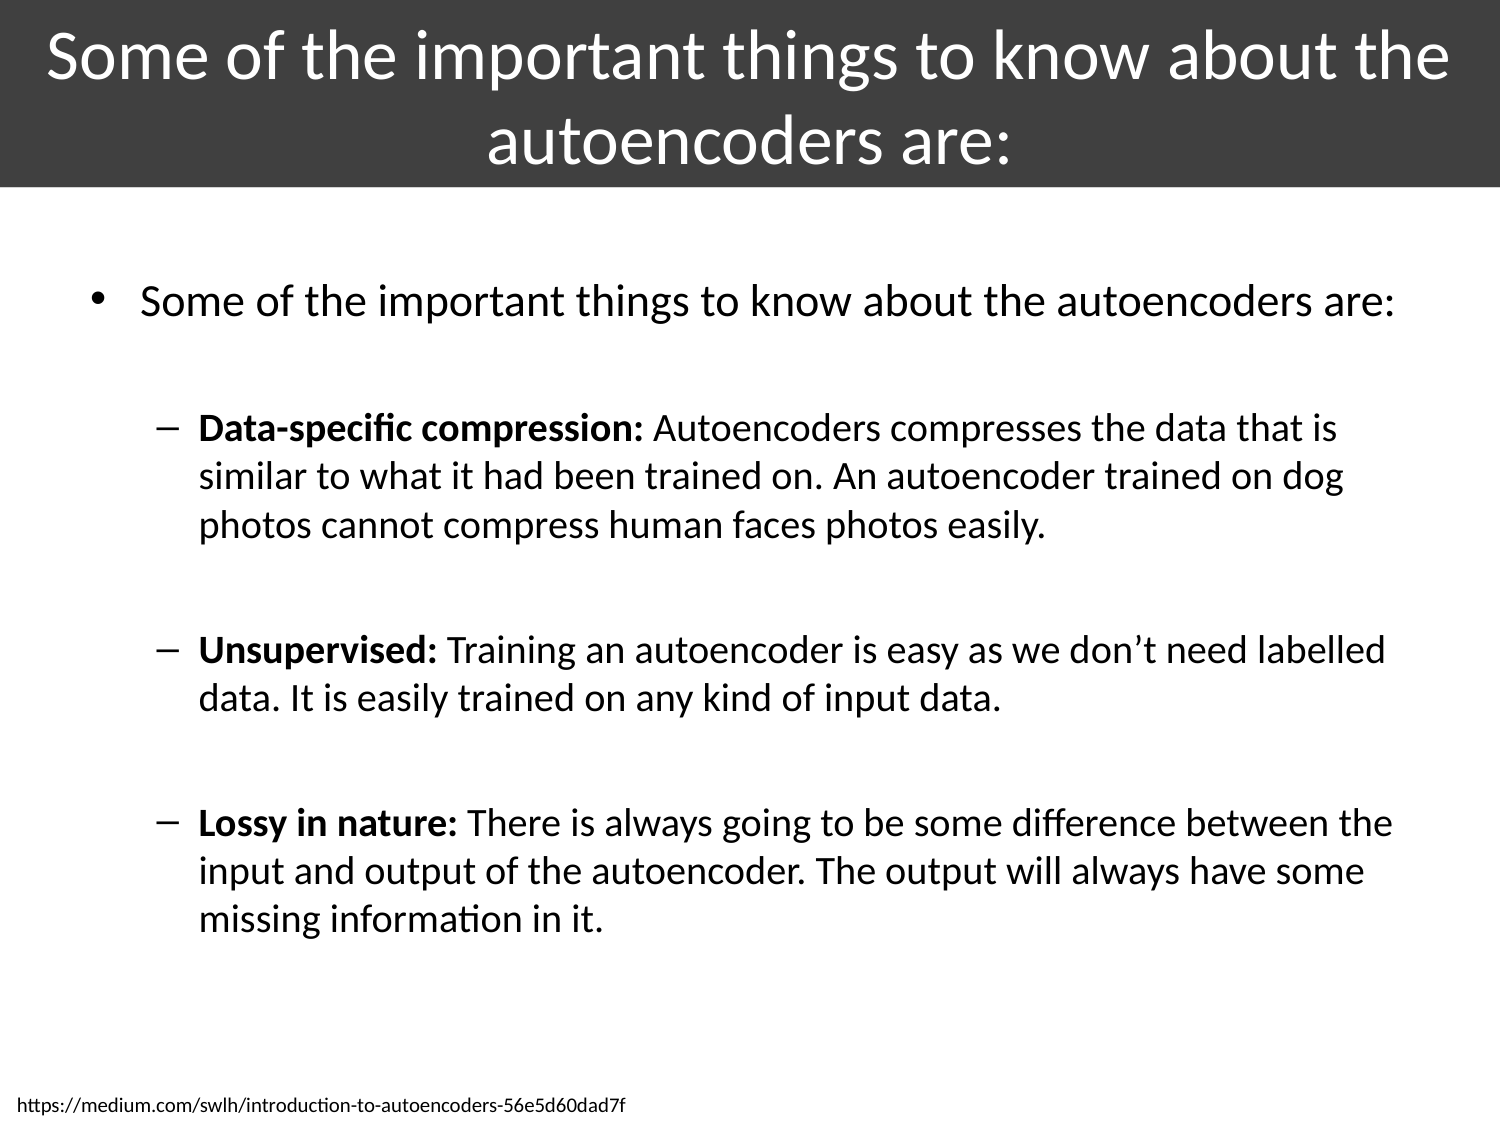

# Some of the important things to know about the autoencoders are:
Some of the important things to know about the autoencoders are:

Data-specific compression: Autoencoders compresses the data that is similar to what it had been trained on. An autoencoder trained on dog photos cannot compress human faces photos easily.

Unsupervised: Training an autoencoder is easy as we don’t need labelled data. It is easily trained on any kind of input data.

Lossy in nature: There is always going to be some difference between the input and output of the autoencoder. The output will always have some missing information in it.

https://medium.com/swlh/introduction-to-autoencoders-56e5d60dad7f